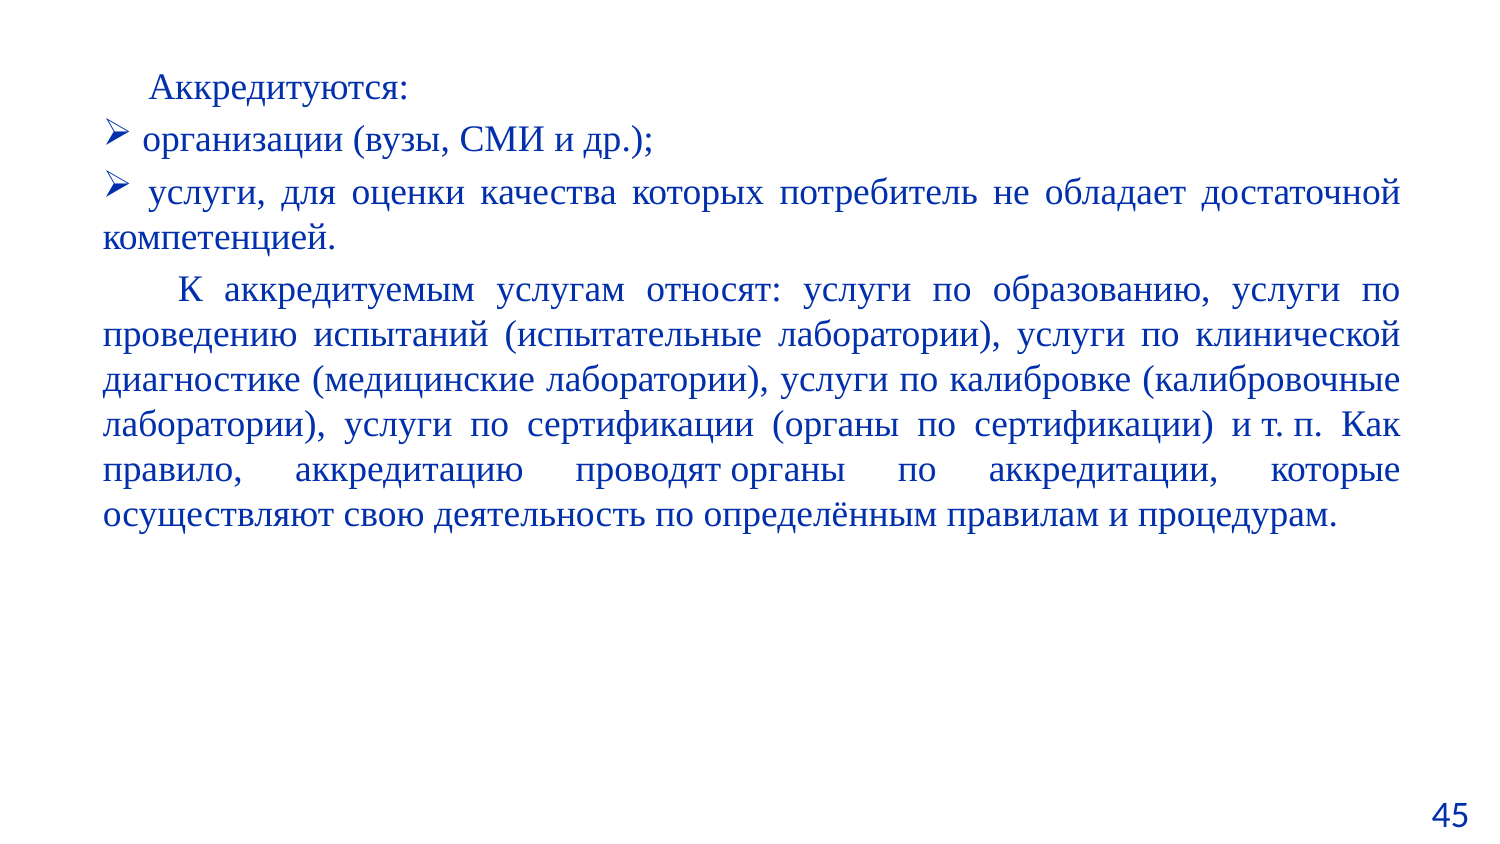

Аккредитуются:
 организации (вузы, СМИ и др.);
 услуги, для оценки качества которых потребитель не обладает достаточной компетенцией.
К аккредитуемым услугам относят: услуги по образованию, услуги по проведению испытаний (испытательные лаборатории), услуги по клинической диагностике (медицинские лаборатории), услуги по калибровке (калибровочные лаборатории), услуги по сертификации (органы по сертификации) и т. п. Как правило, аккредитацию проводят органы по аккредитации, которые осуществляют свою деятельность по определённым правилам и процедурам.

45